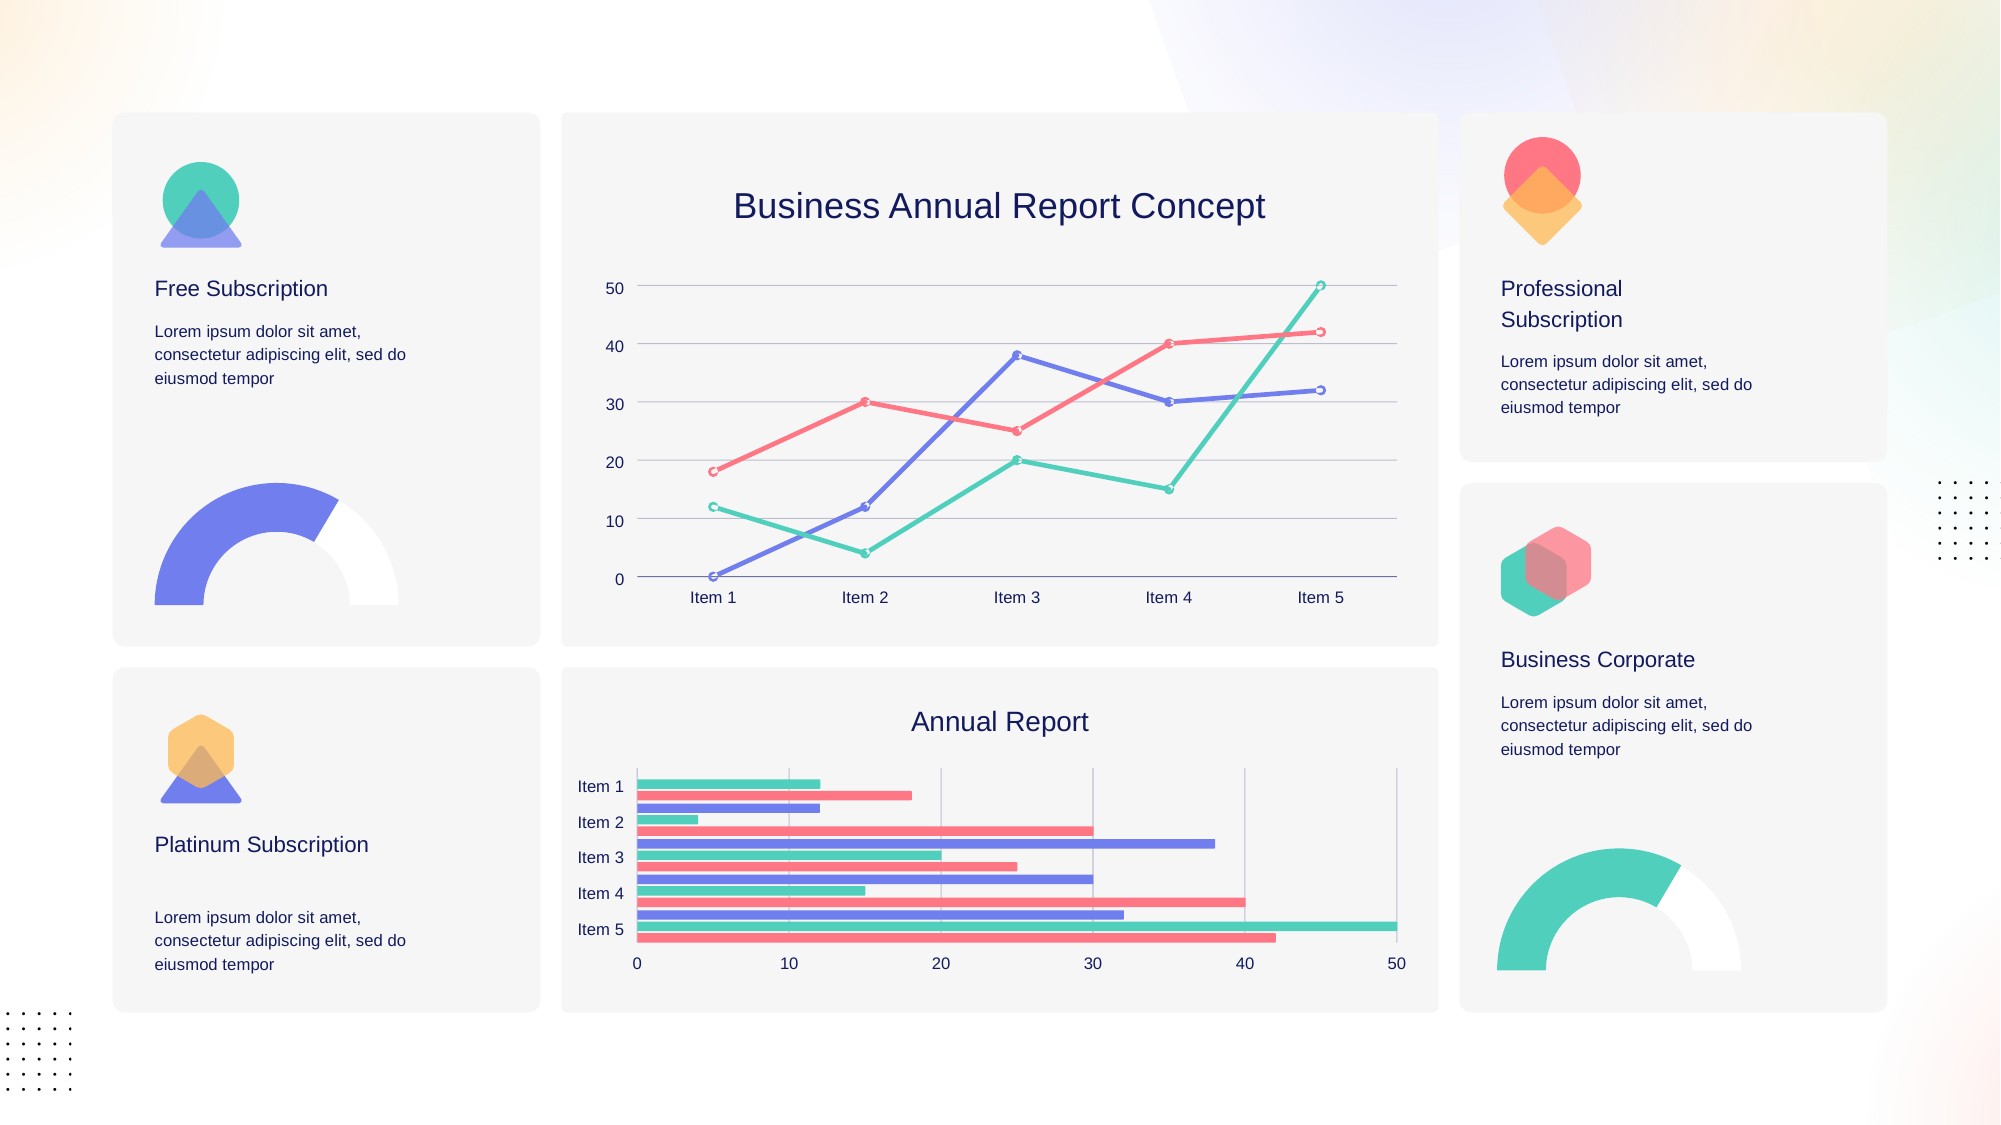

Business Annual Report Concept
Professional Subscription
Free Subscription
Lorem ipsum dolor sit amet, consectetur adipiscing elit, sed do eiusmod tempor
50

40
30
20
10
0
Item 1
Item 2
Item 3
Item 4
Item 5
Lorem ipsum dolor sit amet, consectetur adipiscing elit, sed do eiusmod tempor

Business Corporate
Lorem ipsum dolor sit amet, consectetur adipiscing elit, sed do eiusmod tempor

Annual Report

Item 1

Item 2
Item 3
Item 4
Item 5
0
10
20
30
40
50
Platinum Subscription
Lorem ipsum dolor sit amet, consectetur adipiscing elit, sed do eiusmod tempor